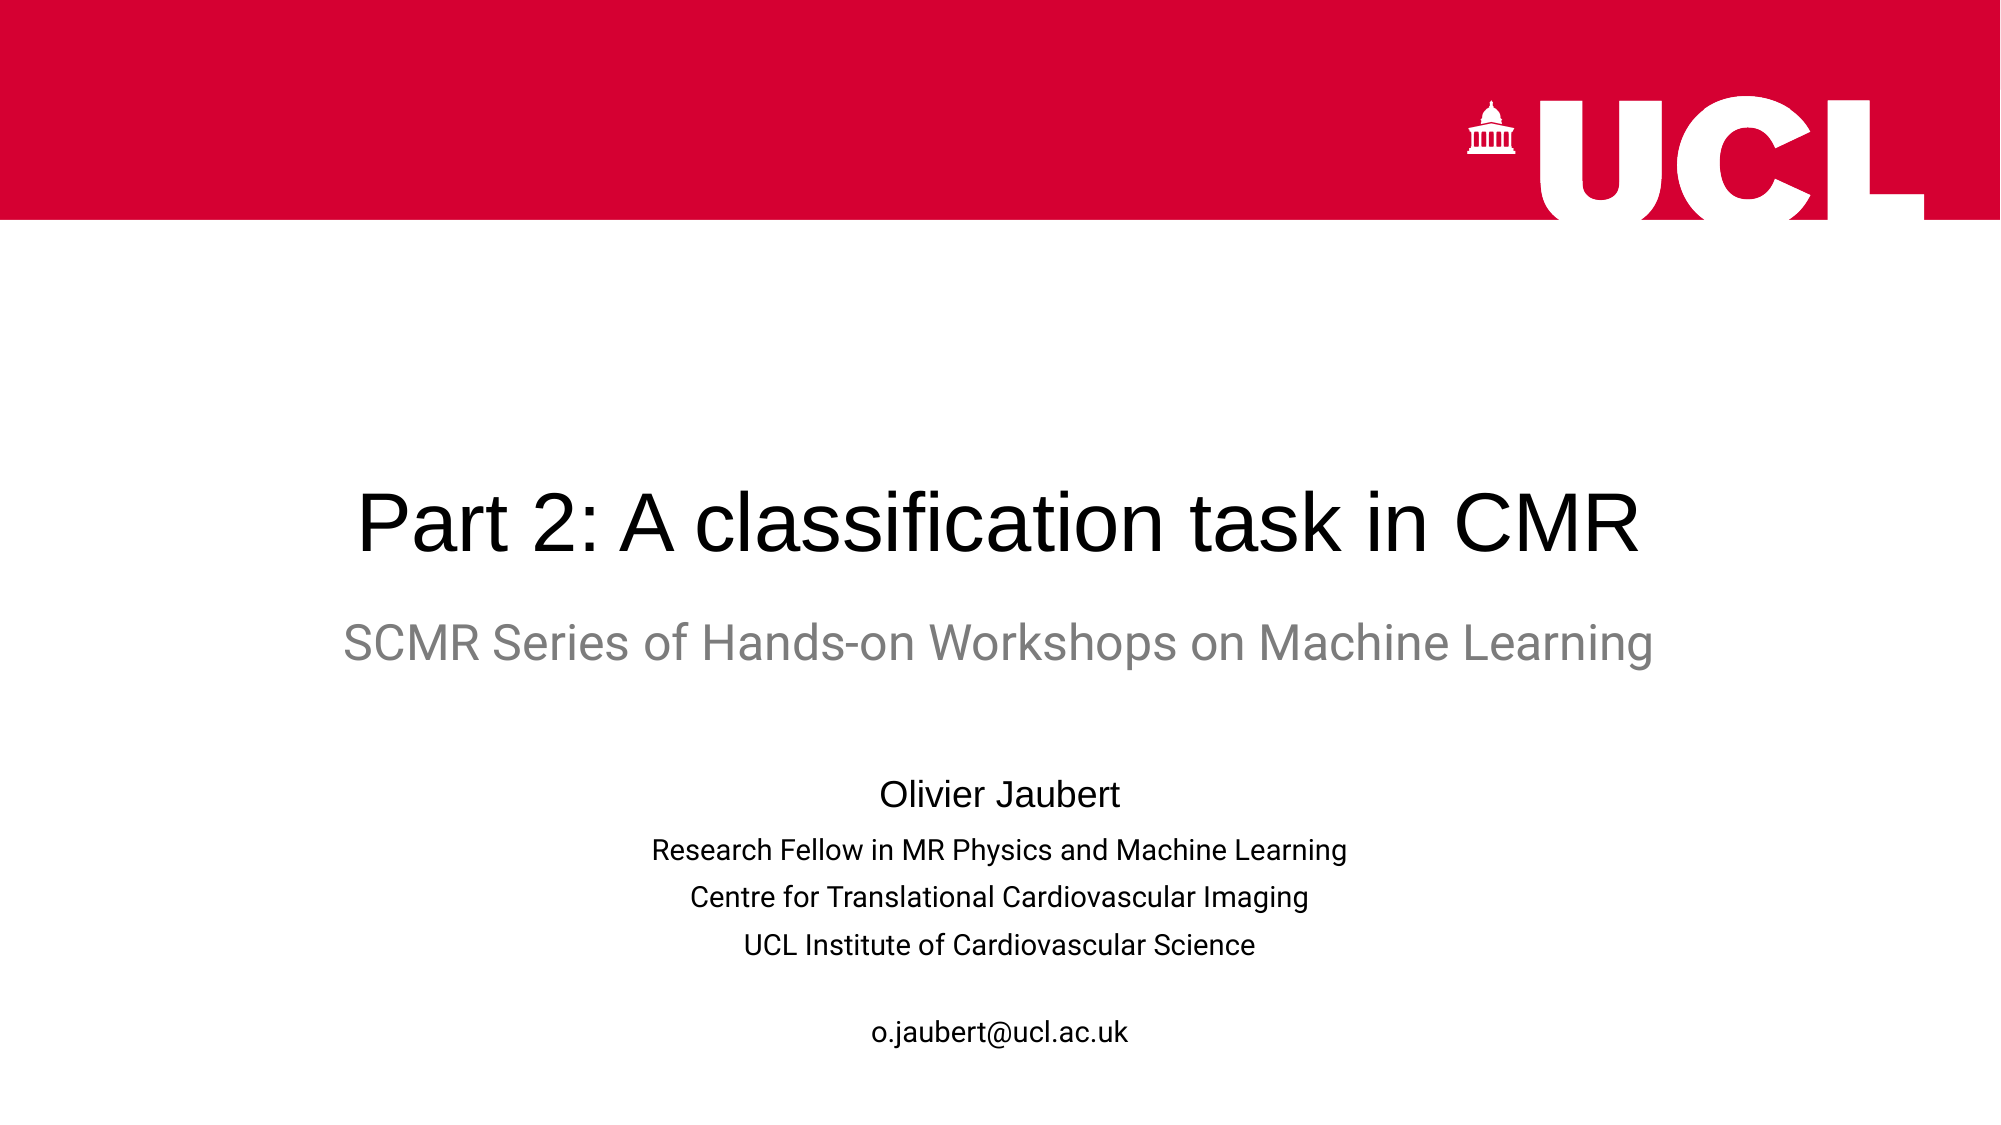

# Part 2: A classification task in CMR
SCMR Series of Hands-on Workshops on Machine Learning
Olivier Jaubert
Research Fellow in MR Physics and Machine Learning
Centre for Translational Cardiovascular Imaging
UCL Institute of Cardiovascular Science
o.jaubert@ucl.ac.uk